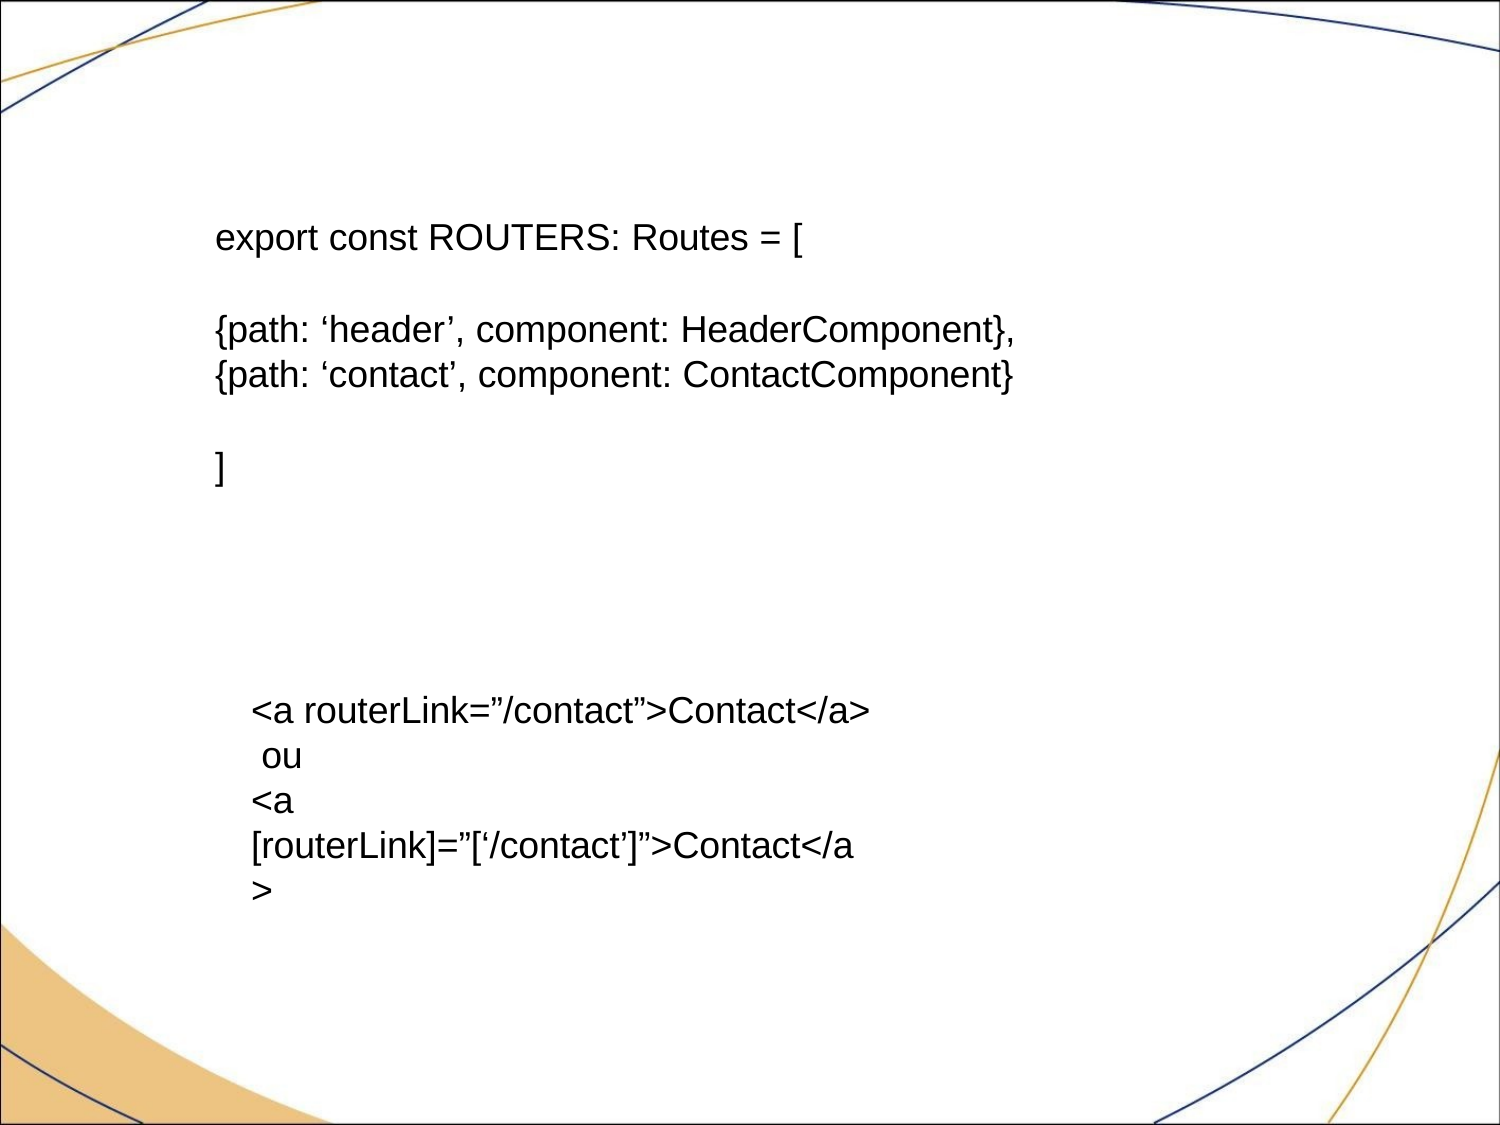

export const ROUTERS: Routes = [

{path: ‘header’, component: HeaderComponent},
{path: ‘contact’, component: ContactComponent}

]
<a routerLink=”/contact”>Contact</a>  ou
<a [routerLink]=”[‘/contact’]”>Contact</a>